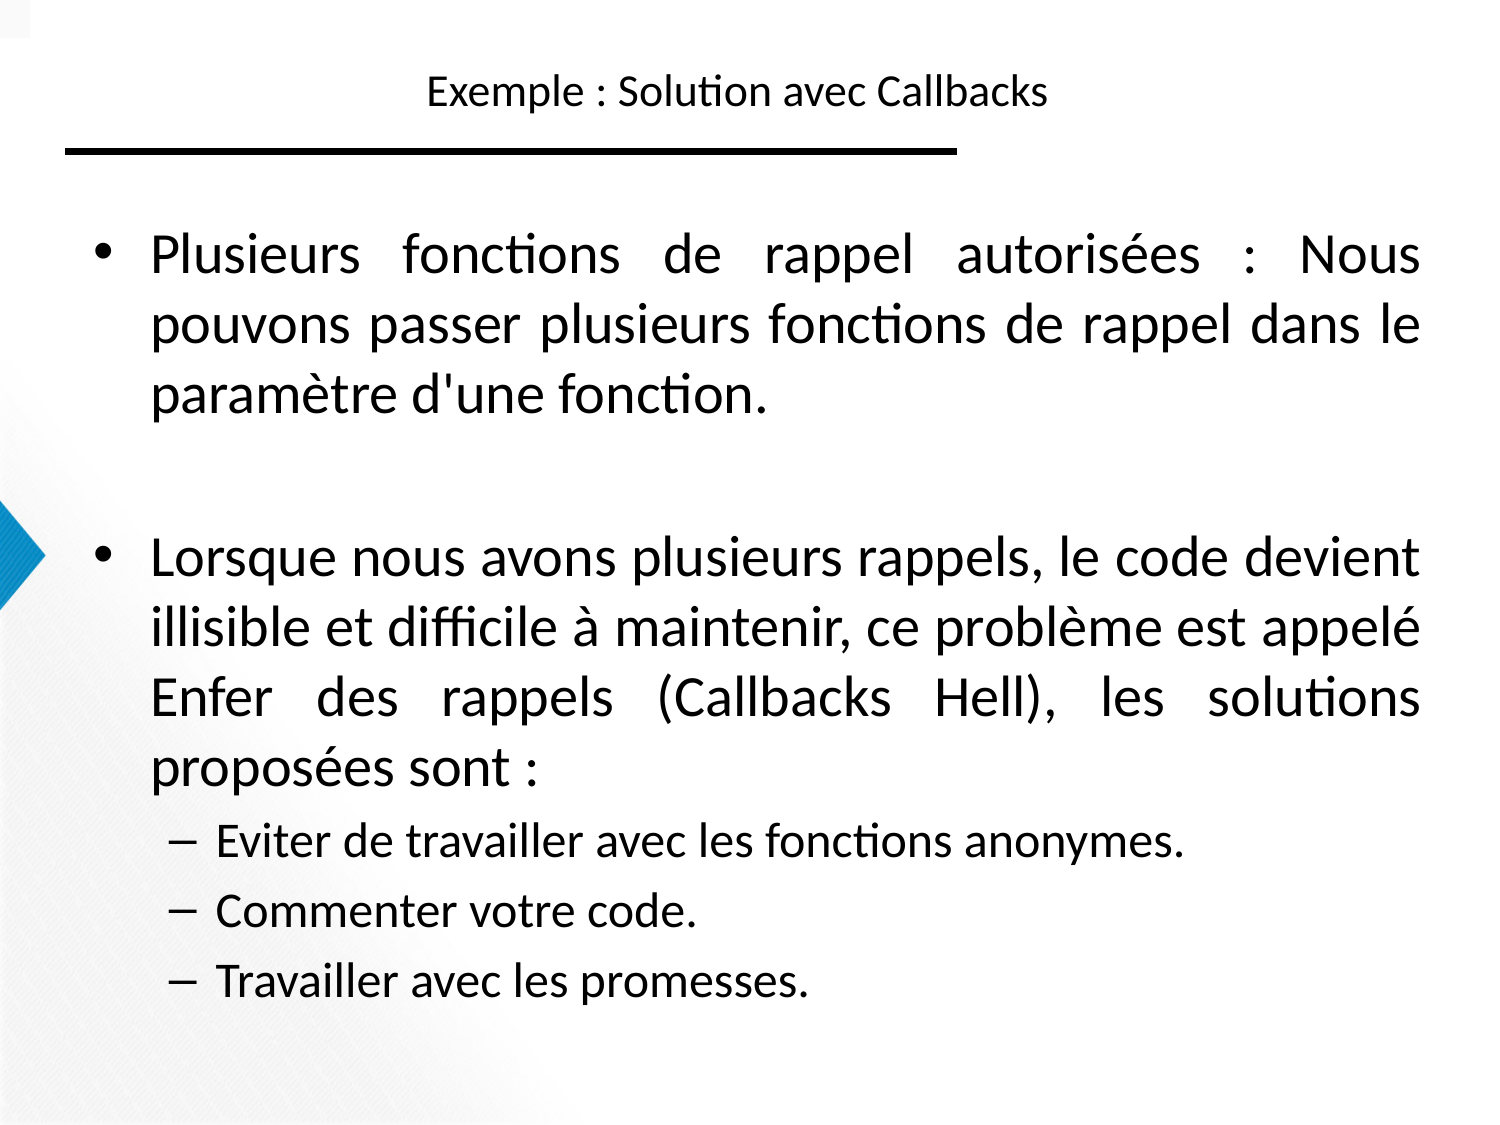

# Exemple : Solution avec Callbacks
Plusieurs fonctions de rappel autorisées : Nous pouvons passer plusieurs fonctions de rappel dans le paramètre d'une fonction.

Lorsque nous avons plusieurs rappels, le code devient illisible et difficile à maintenir, ce problème est appelé Enfer des rappels (Callbacks Hell), les solutions proposées sont :
Eviter de travailler avec les fonctions anonymes.
Commenter votre code.
Travailler avec les promesses.